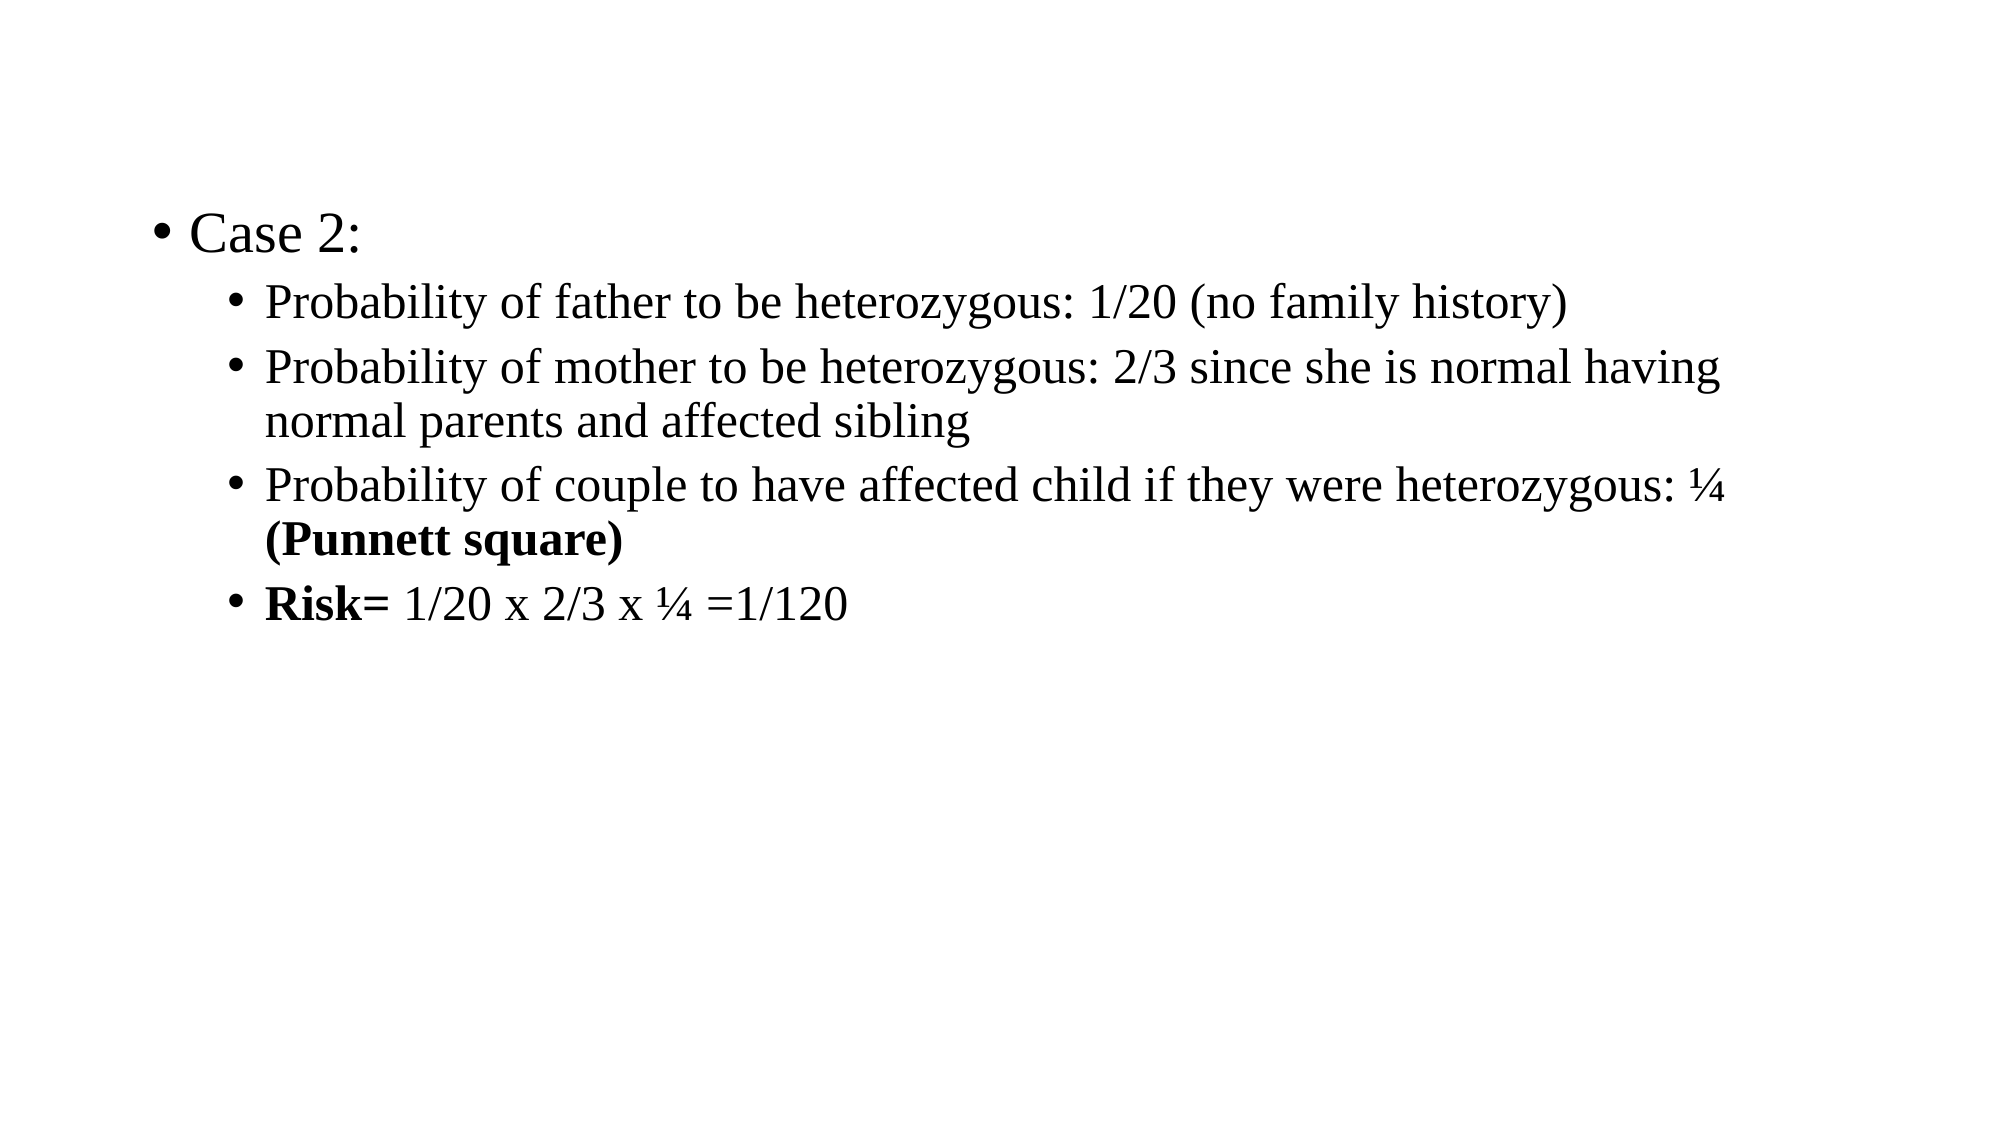

Case 2:
Probability of father to be heterozygous: 1/20 (no family history)
Probability of mother to be heterozygous: 2/3 since she is normal having normal parents and affected sibling
Probability of couple to have affected child if they were heterozygous: ¼ (Punnett square)
Risk= 1/20 x 2/3 x ¼ =1/120